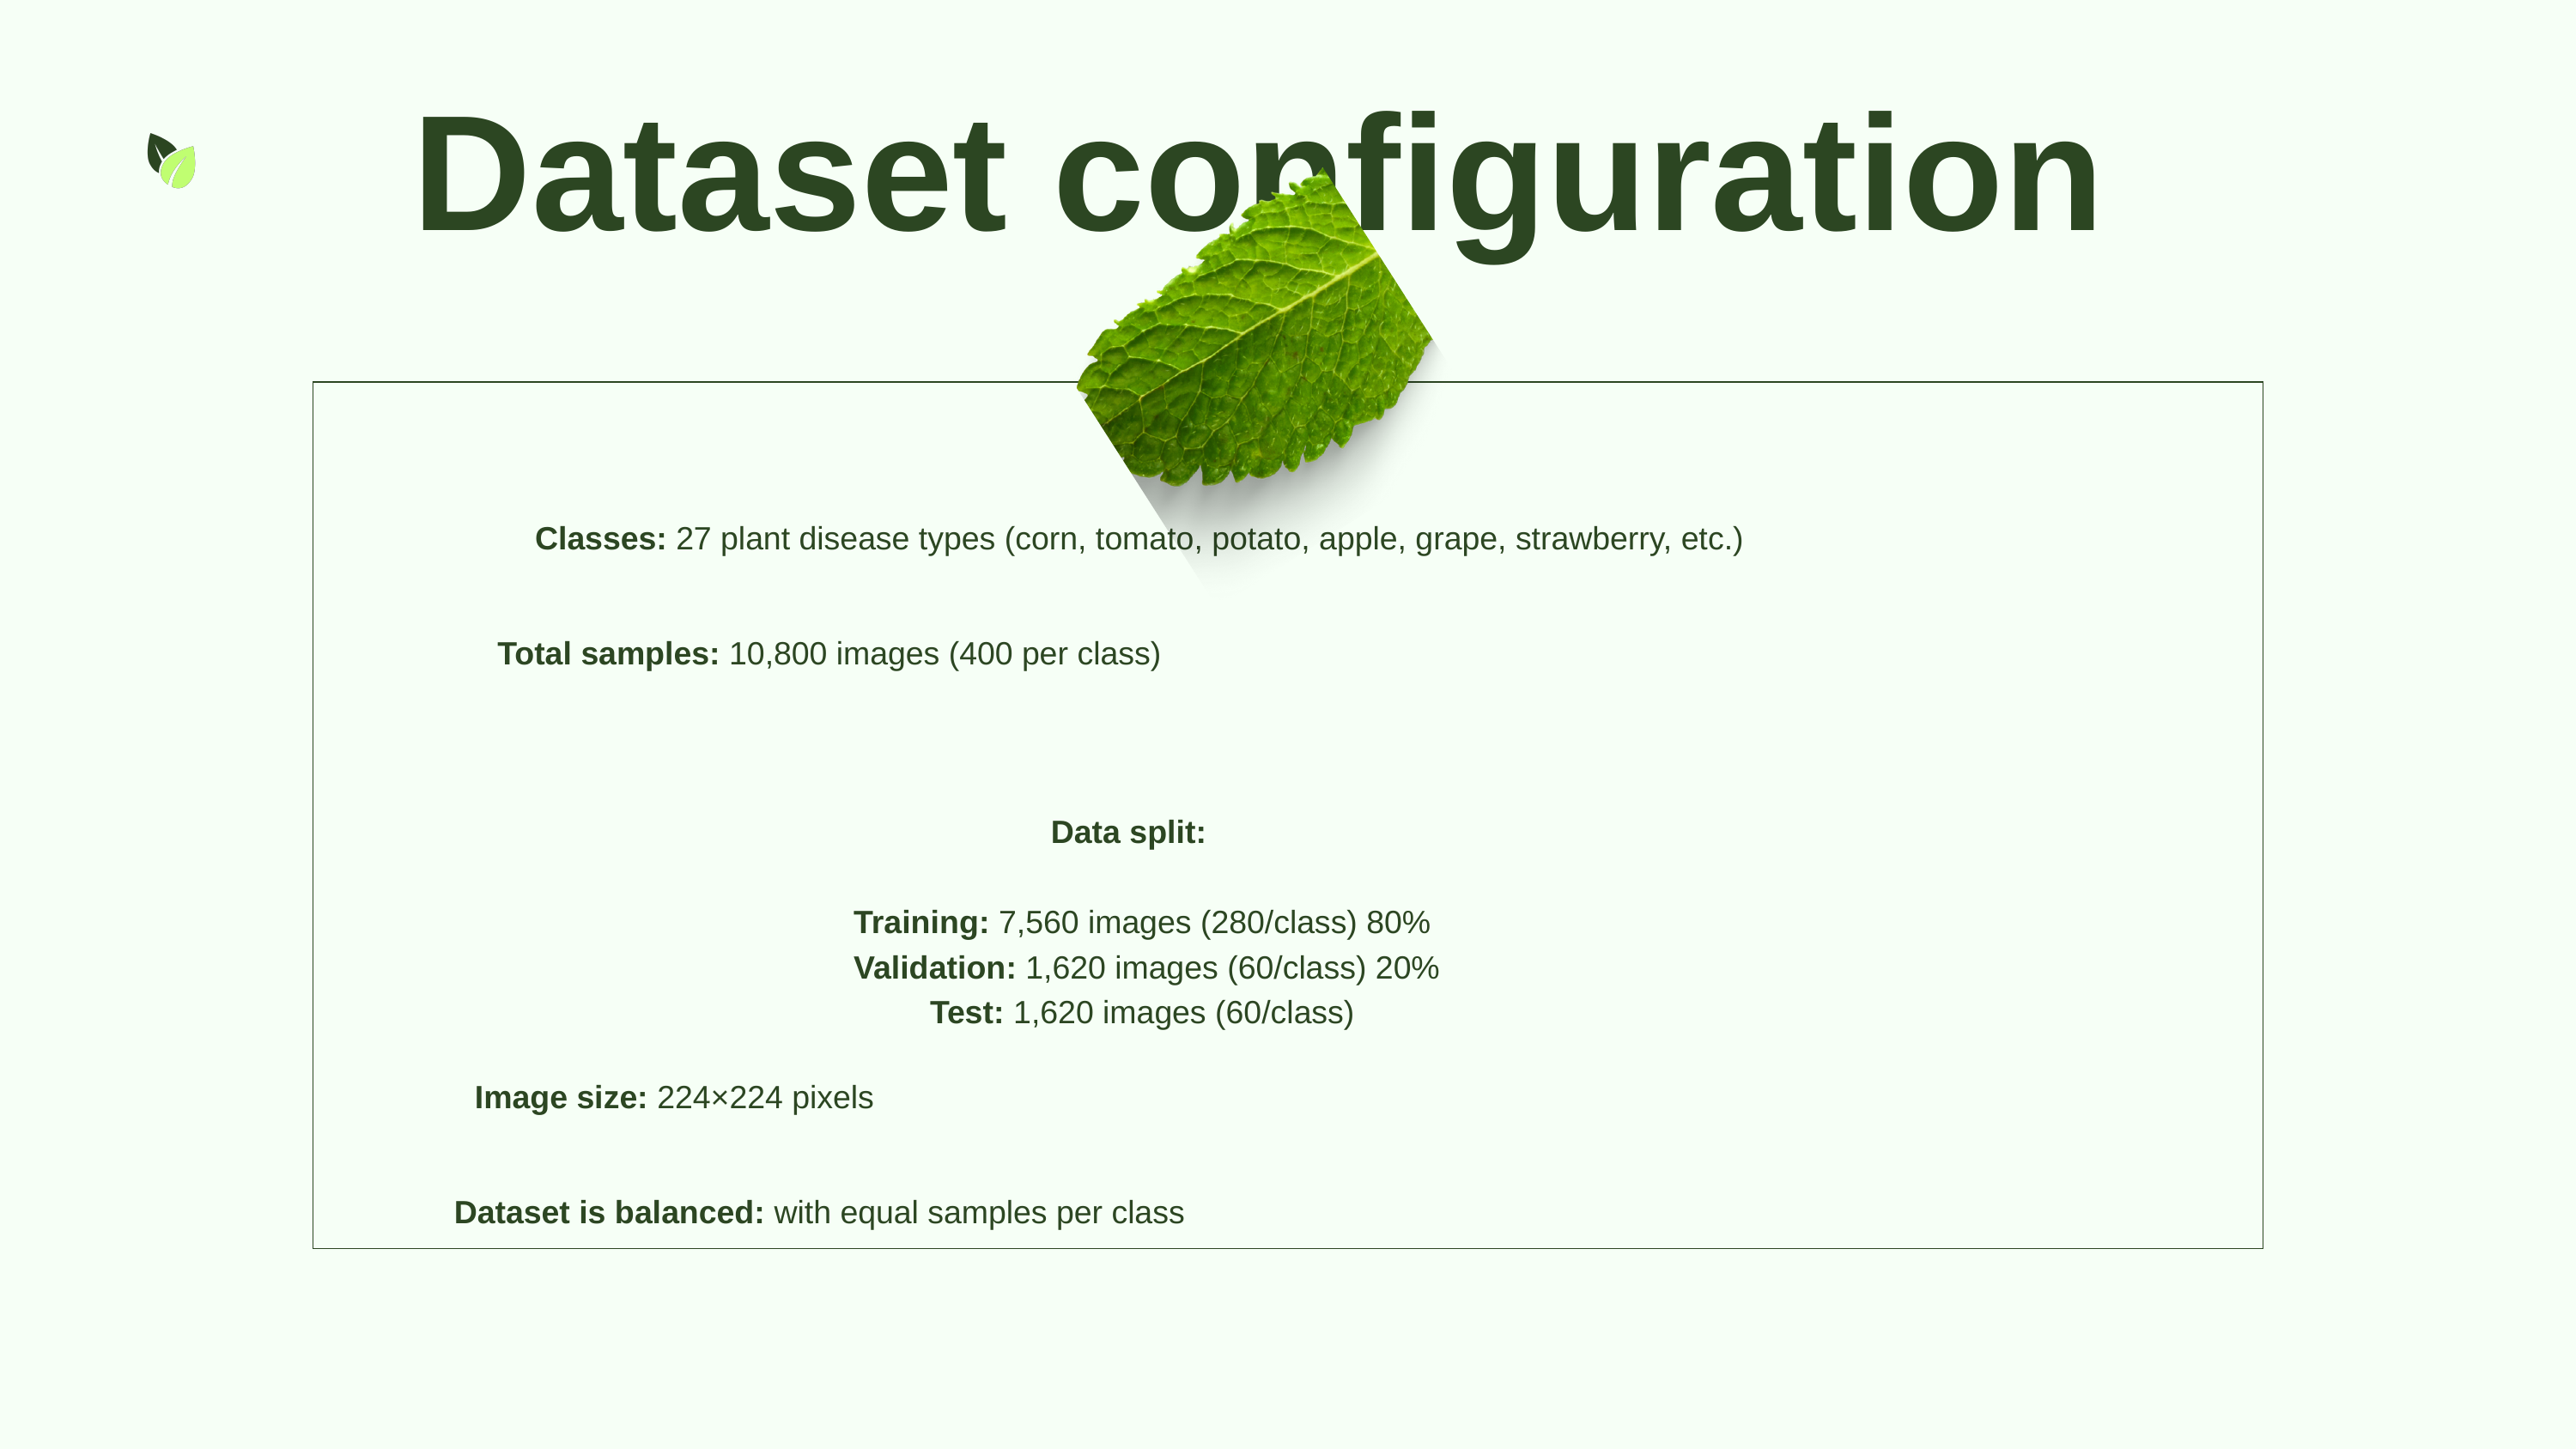

Dataset configuration

Classes: 27 plant disease types (corn, tomato, potato, apple, grape, strawberry, etc.)
Total samples: 10,800 images (400 per class)
Data split:

  Training: 7,560 images (280/class) 80%
   Validation: 1,620 images (60/class) 20%
  Test: 1,620 images (60/class)
Image size: 224×224 pixels
Dataset is balanced: with equal samples per class